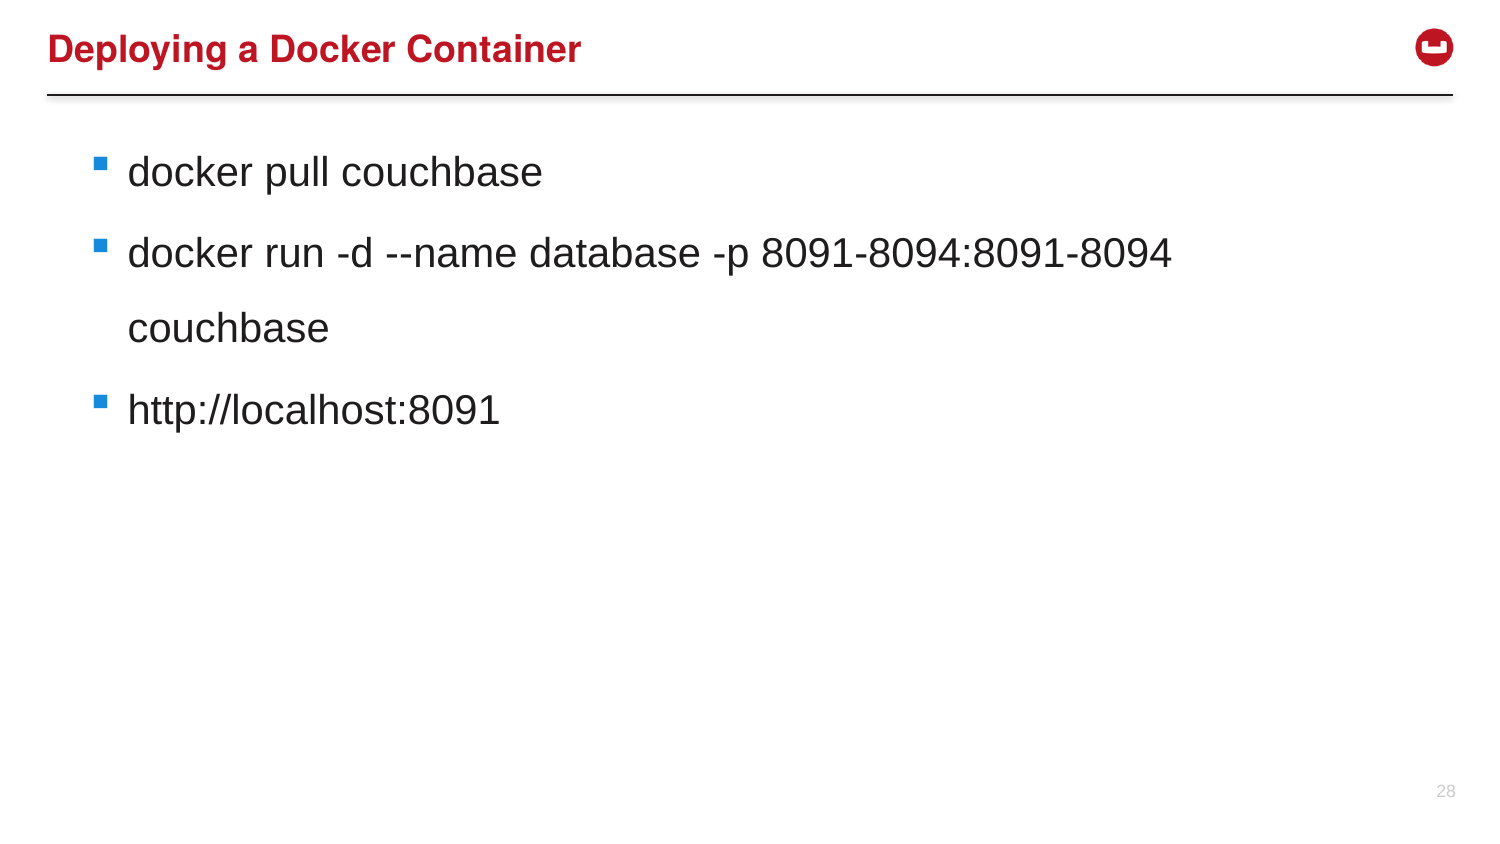

# Deploying a Docker Container
docker pull couchbase
docker run -d --name database -p 8091-8094:8091-8094 couchbase
http://localhost:8091